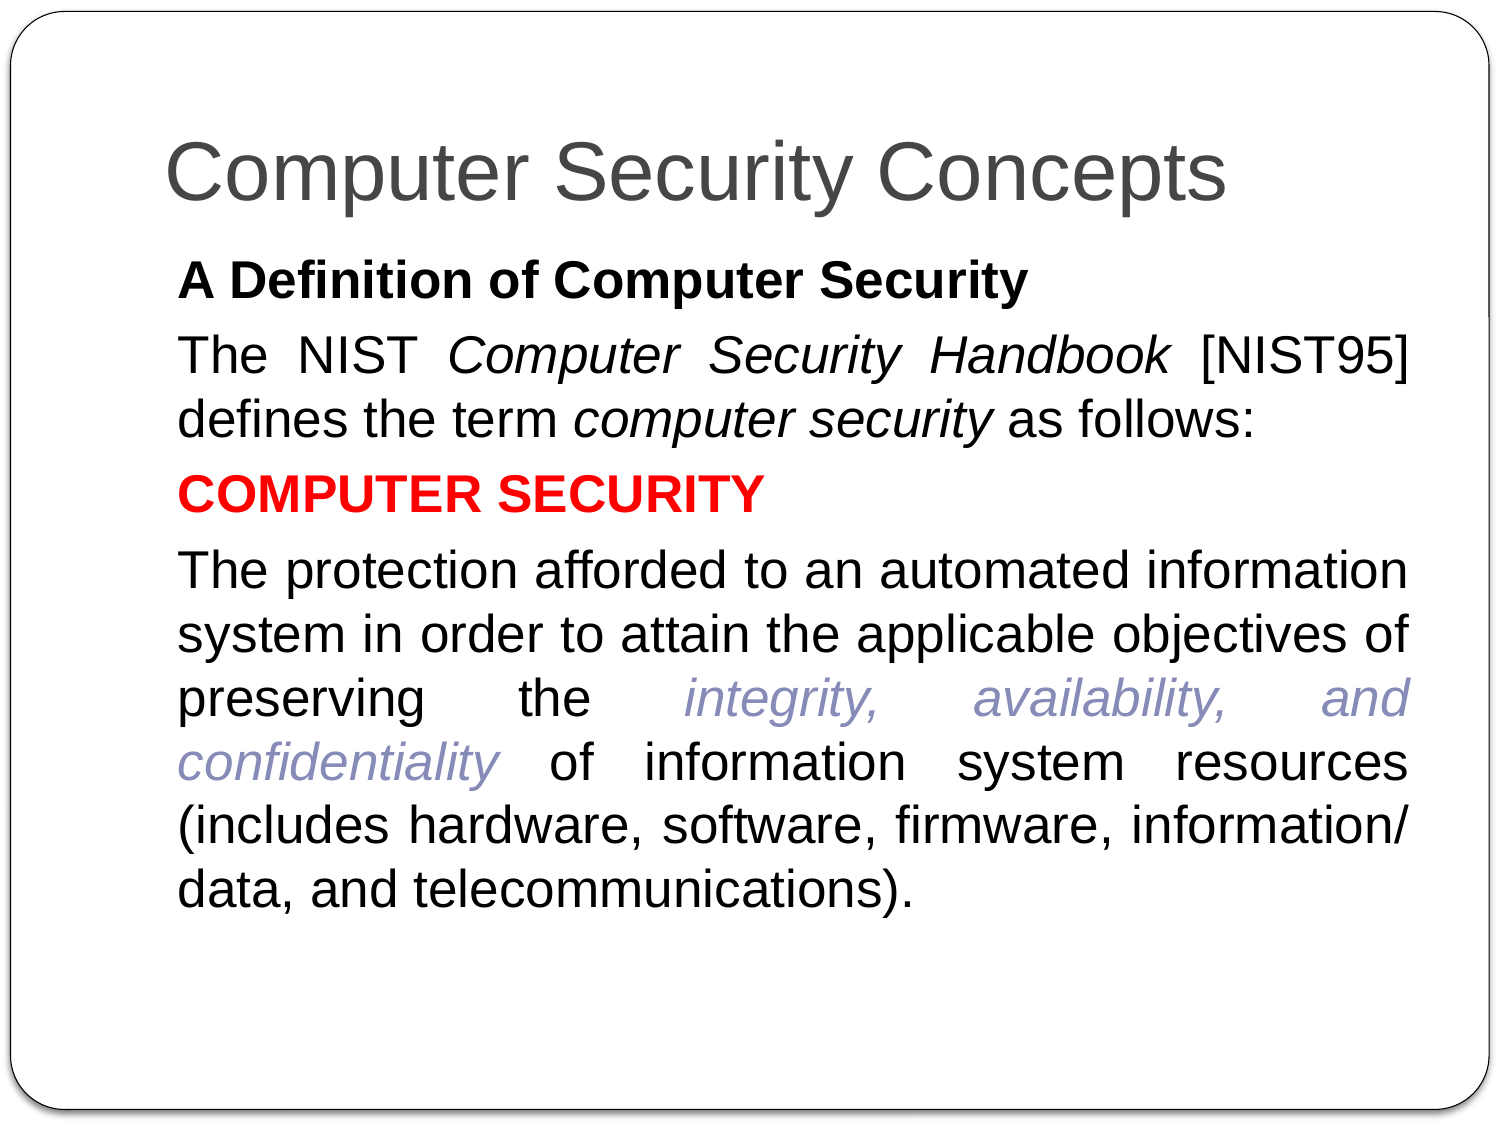

# Computer Security Concepts
A Definition of Computer Security
	The NIST Computer Security Handbook [NIST95] defines the term computer security as follows:
COMPUTER SECURITY
	The protection afforded to an automated information system in order to attain the applicable objectives of preserving the integrity, availability, and confidentiality of information system resources (includes hardware, software, firmware, information/ data, and telecommunications).